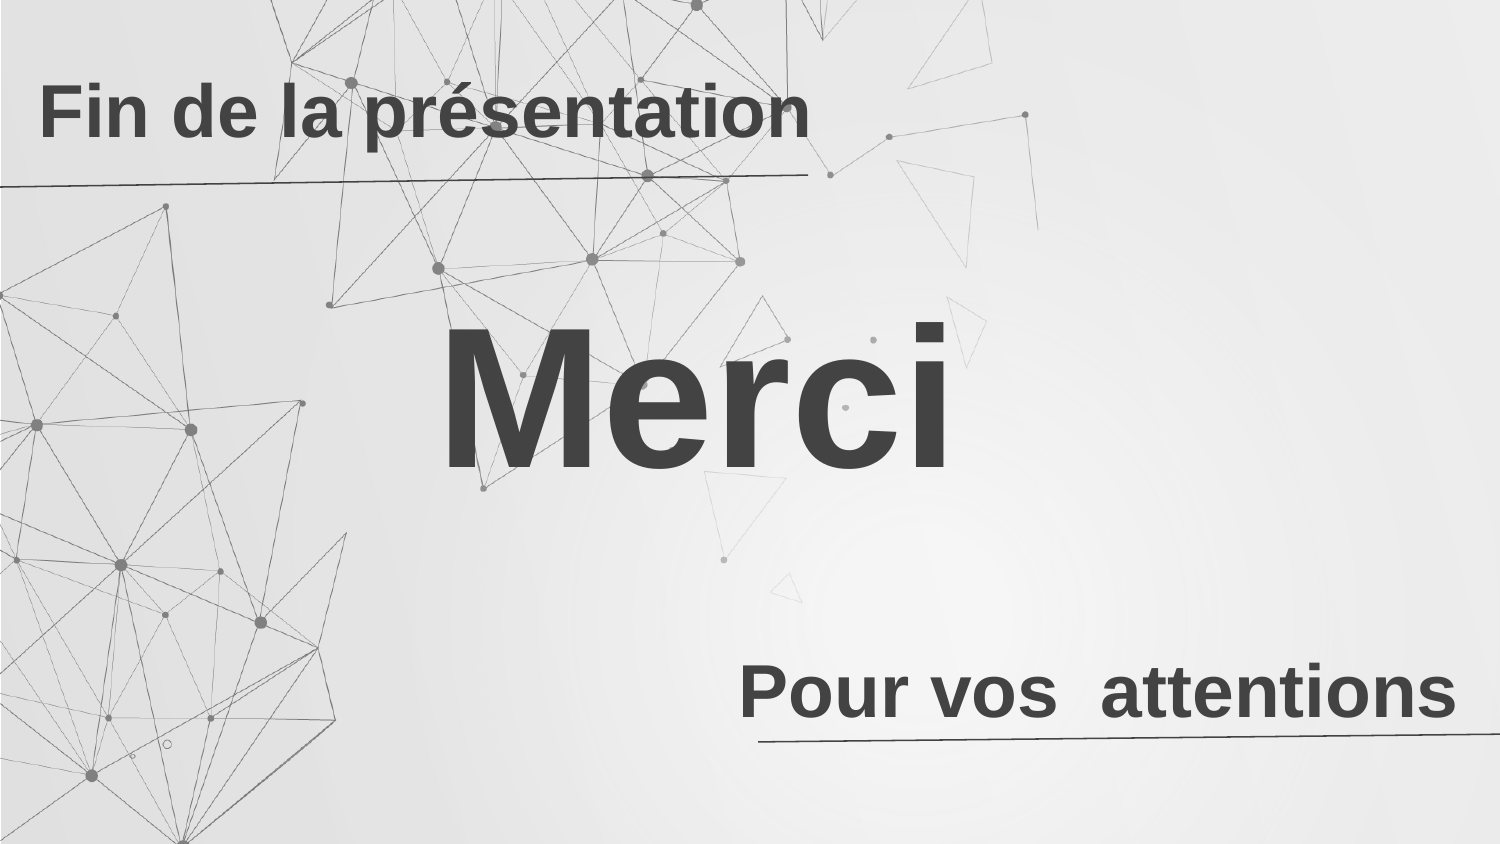

Fin de la présentation
Merci
Pour vos  attentions